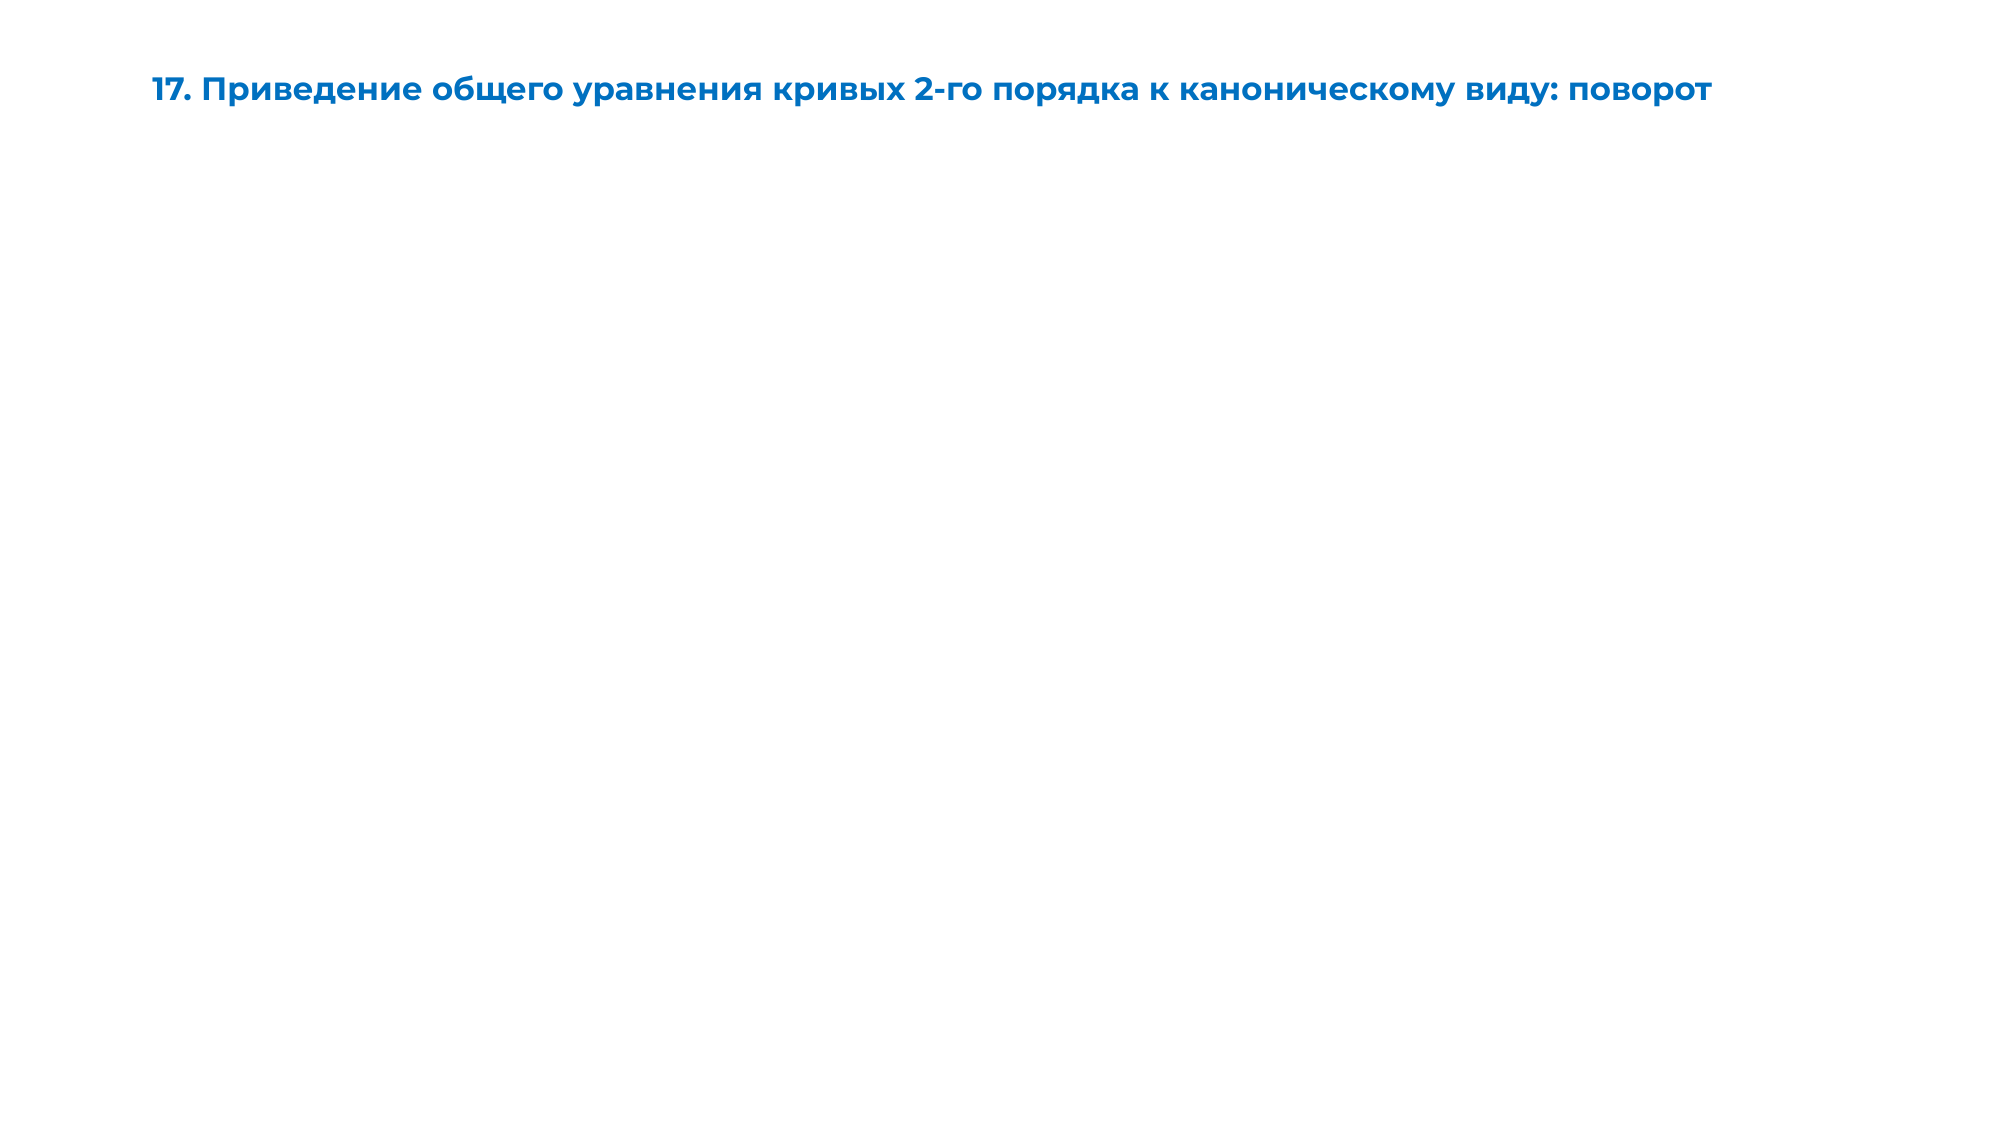

# 17. Приведение общего уравнения кривых 2-го порядка к каноническому виду: поворот